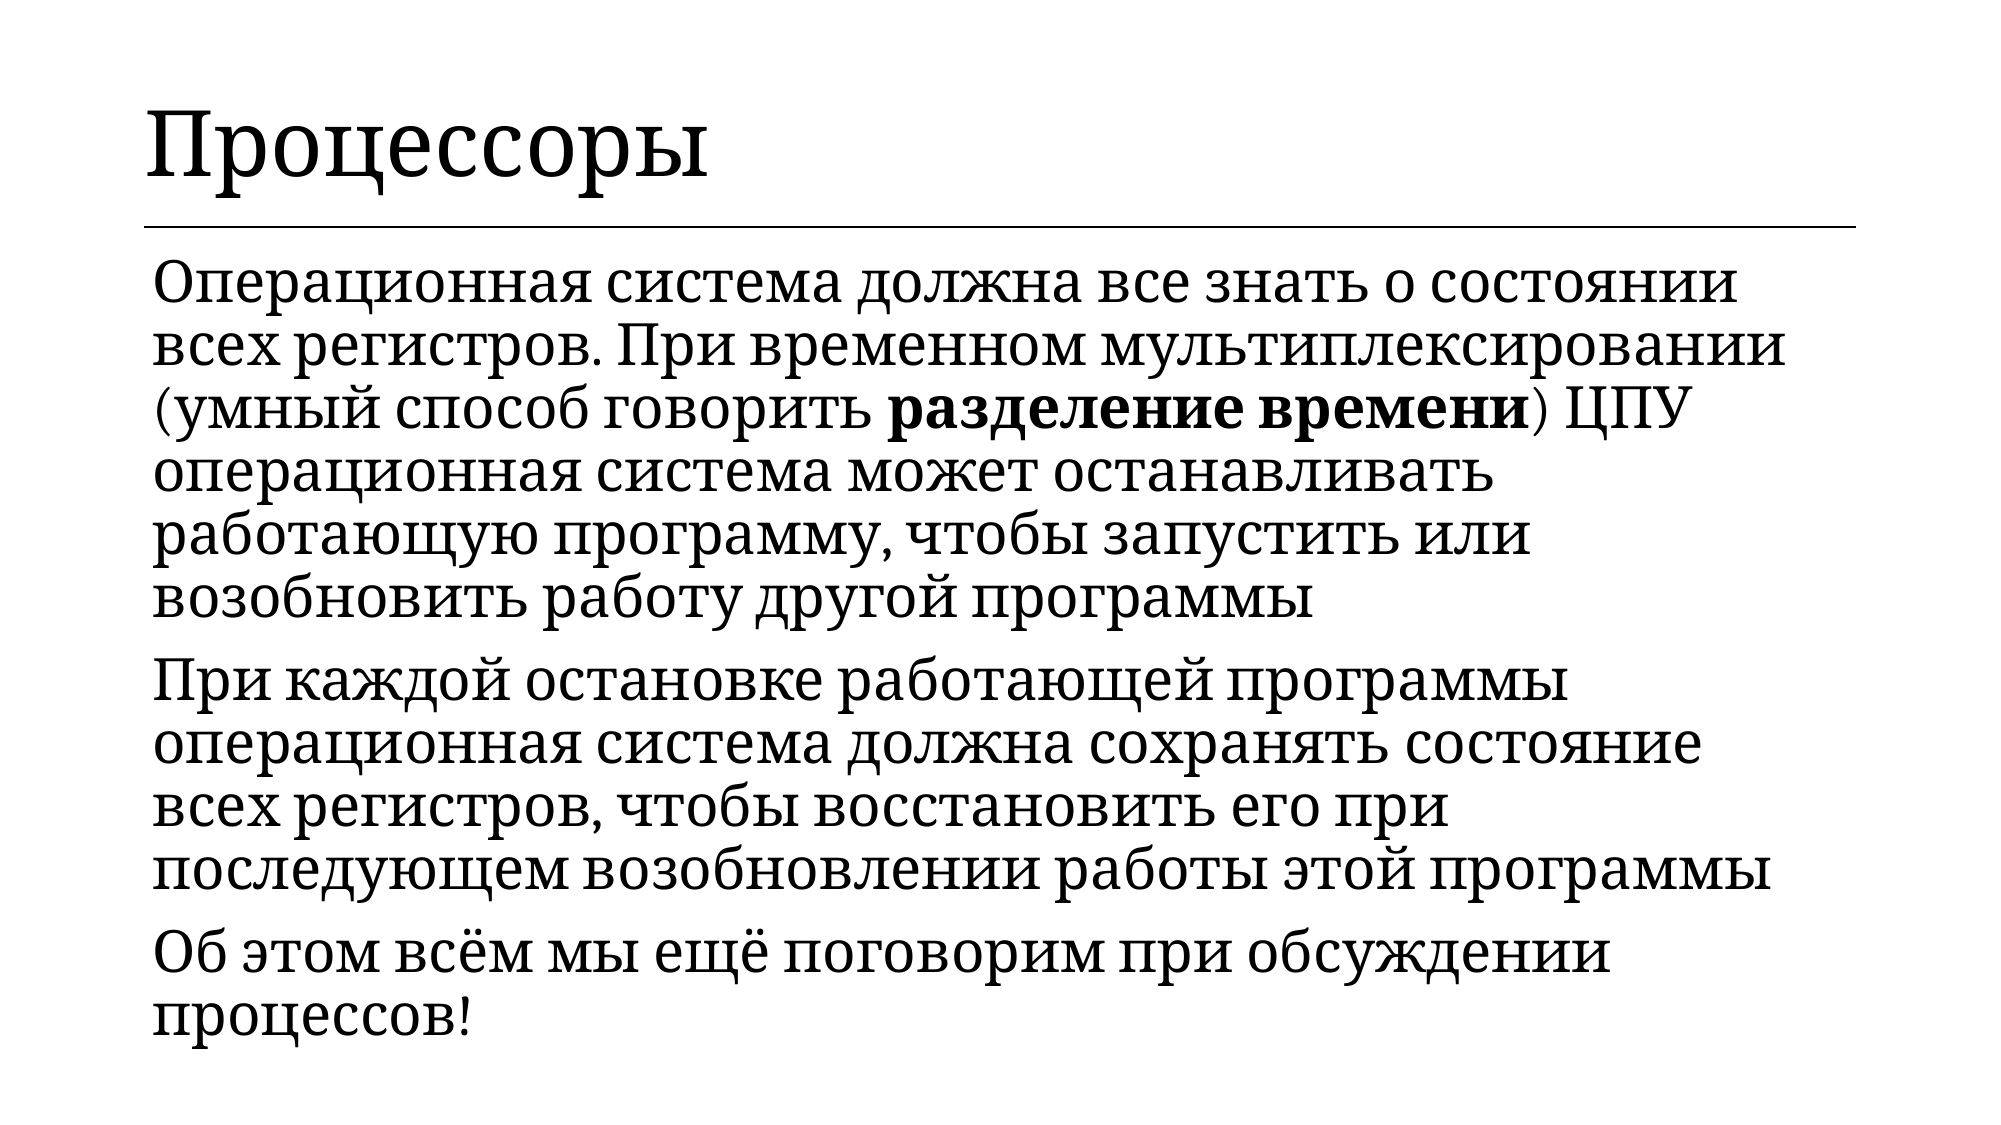

| Процессоры |
| --- |
Операционная система должна все знать о состоянии всех регистров. При временном мультиплексировании (умный способ говорить разделение времени) ЦПУ операционная система может останавливать работающую программу, чтобы запустить или возобновить работу другой программы
При каждой остановке работающей программы операционная система должна сохранять состояние всех регистров, чтобы восстановить его при последующем возобновлении работы этой программы
Об этом всём мы ещё поговорим при обсуждении процессов!